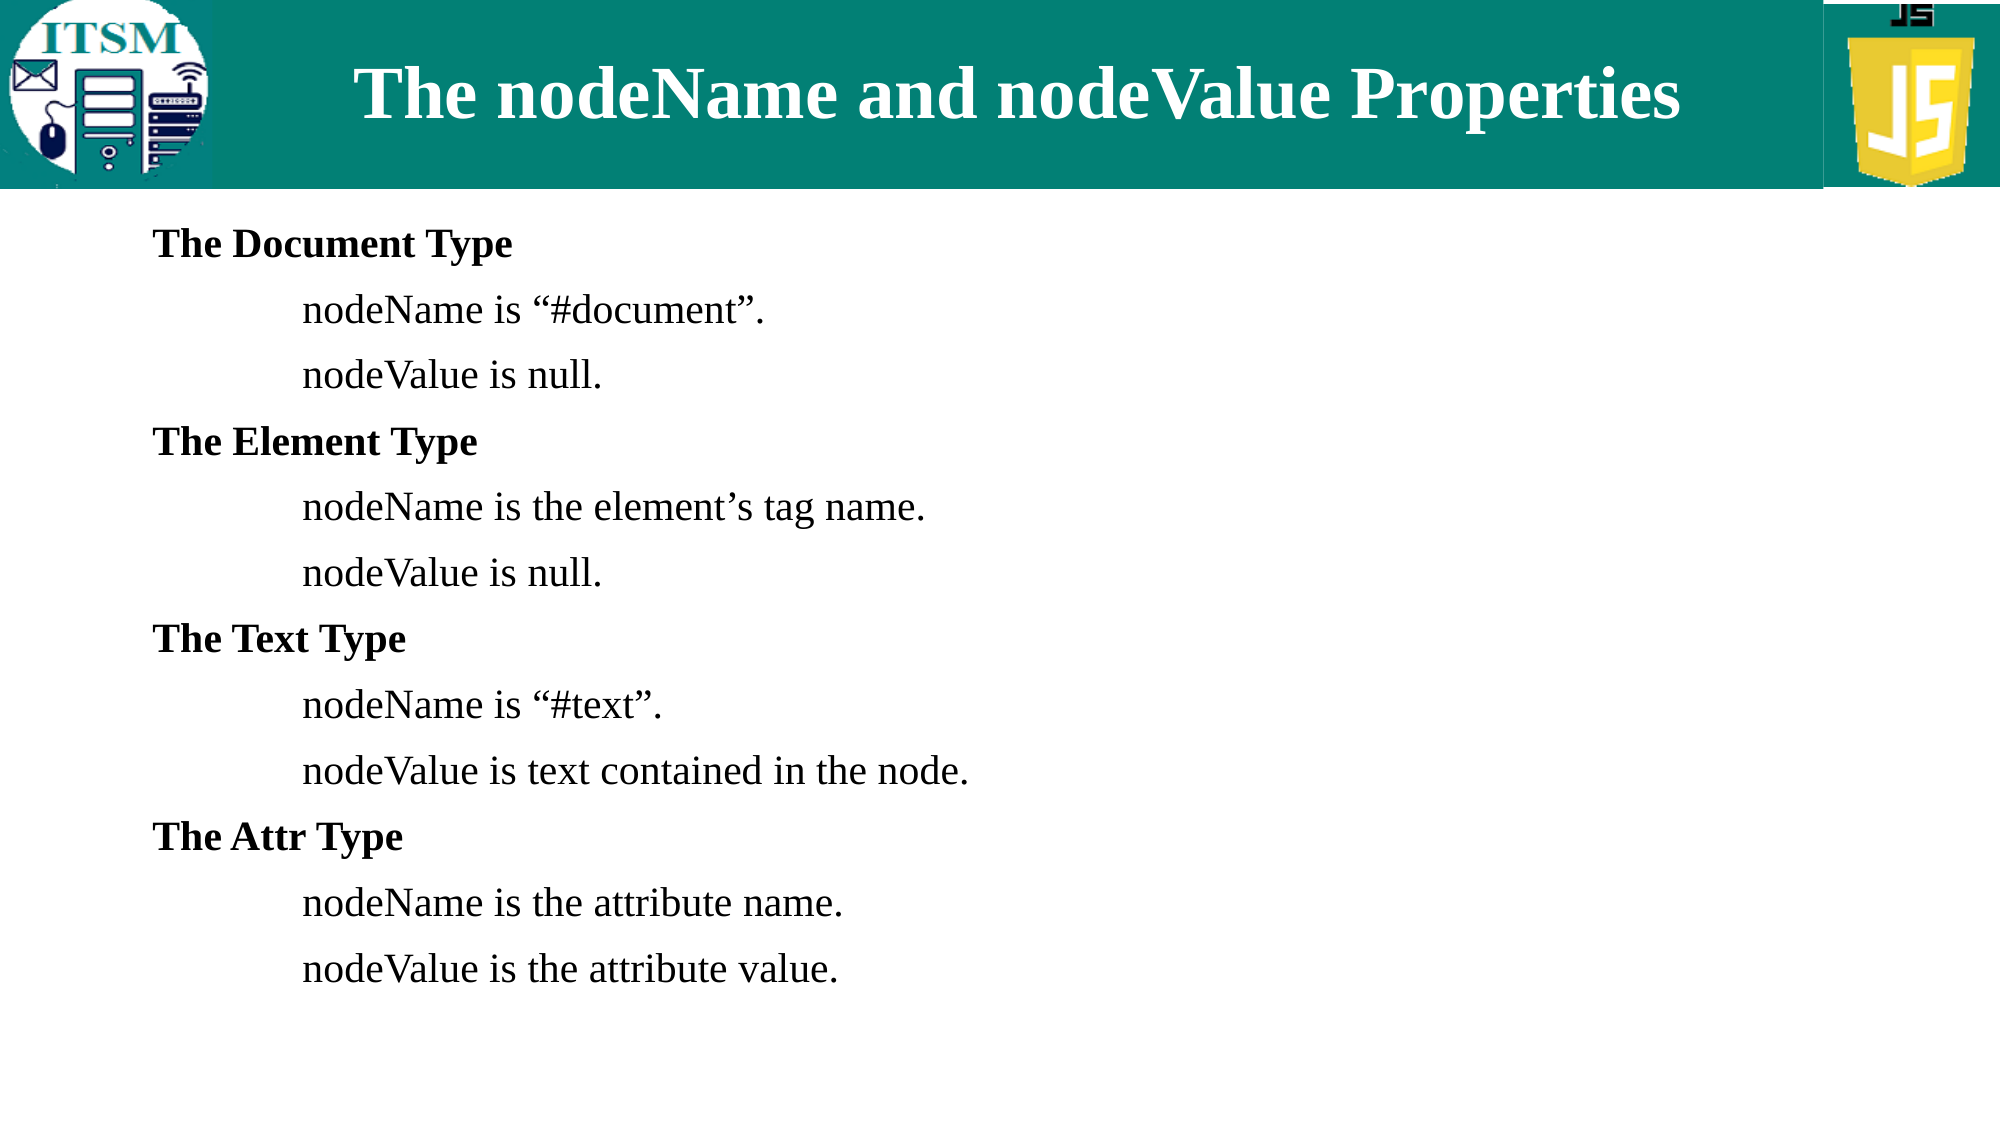

# The nodeName and nodeValue Properties
The Document Type
	nodeName is “#document”.
	nodeValue is null.
The Element Type
	nodeName is the element’s tag name.
	nodeValue is null.
The Text Type
	nodeName is “#text”.
	nodeValue is text contained in the node.
The Attr Type
	nodeName is the attribute name.
	nodeValue is the attribute value.